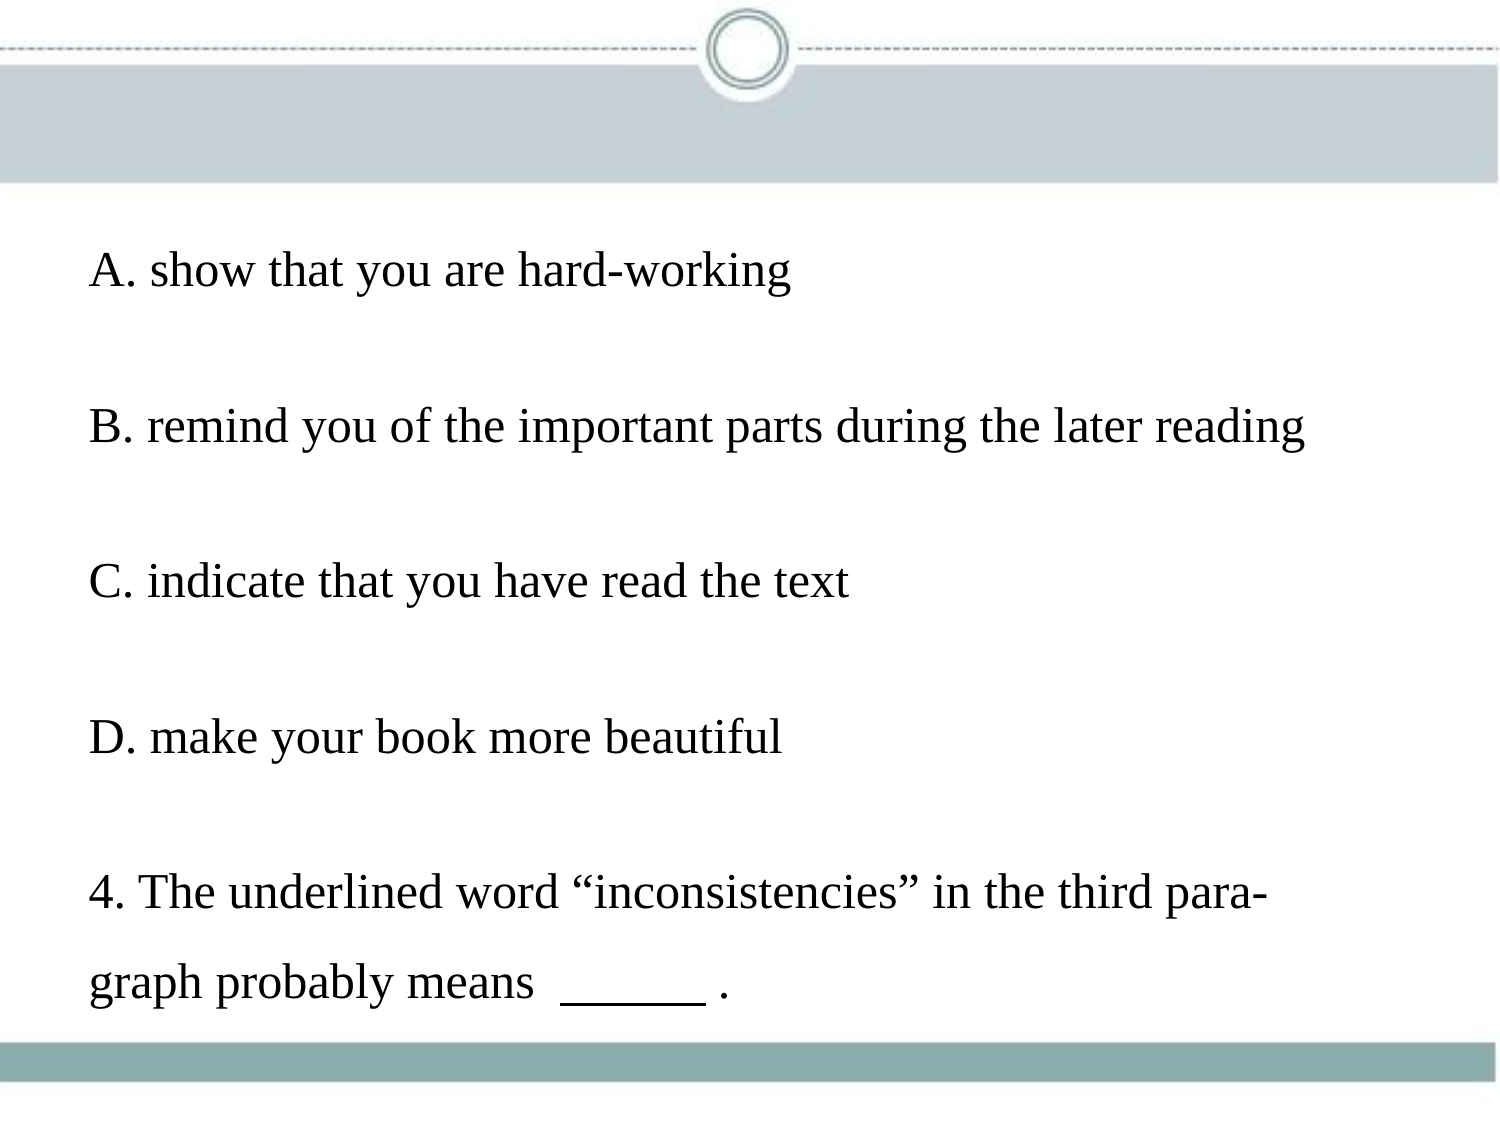

A. show that you are hard-working
B. remind you of the important parts during the later reading
C. indicate that you have read the text
D. make your book more beautiful
4. The underlined word “inconsistencies” in the third para-
graph probably means 　　    .